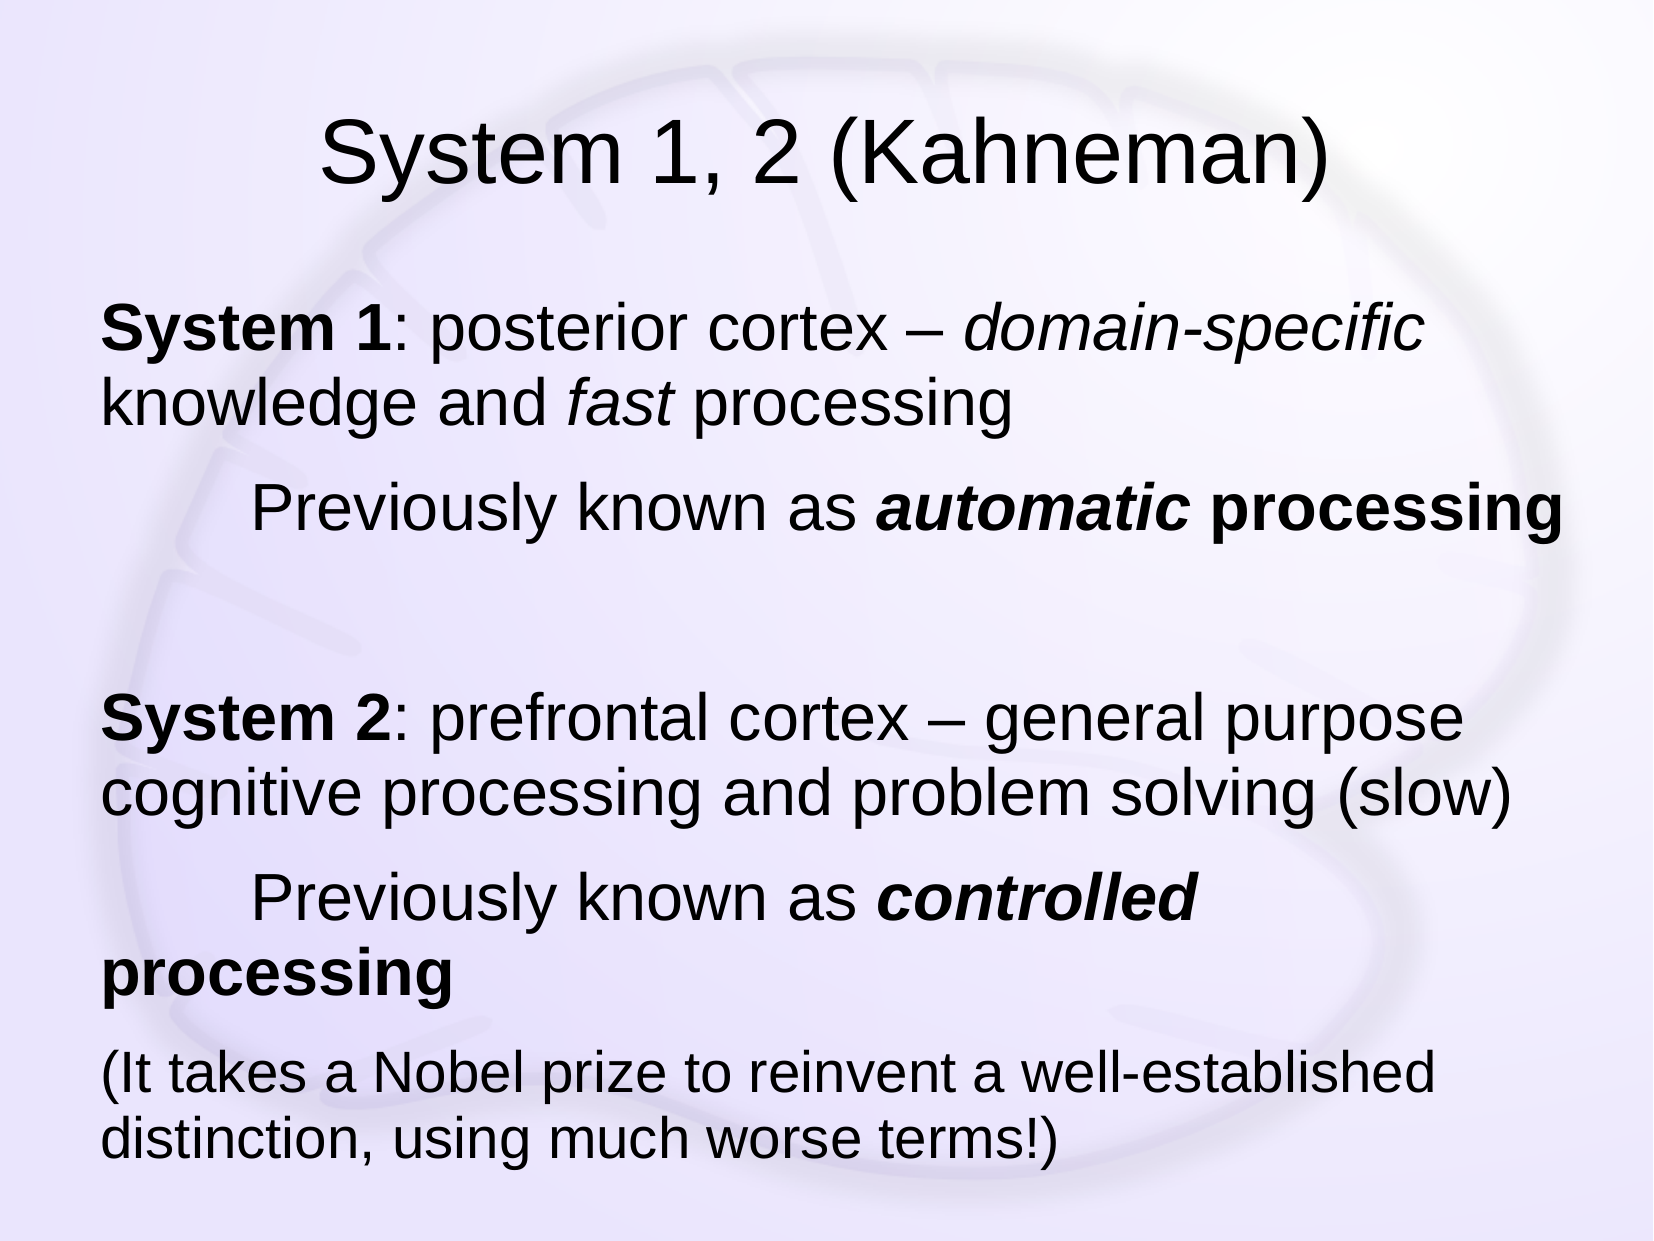

# System 1, 2 (Kahneman)
System 1: posterior cortex – domain-specific knowledge and fast processing
	Previously known as automatic processing

System 2: prefrontal cortex – general purpose cognitive processing and problem solving (slow)
	Previously known as controlled processing
(It takes a Nobel prize to reinvent a well-established distinction, using much worse terms!)